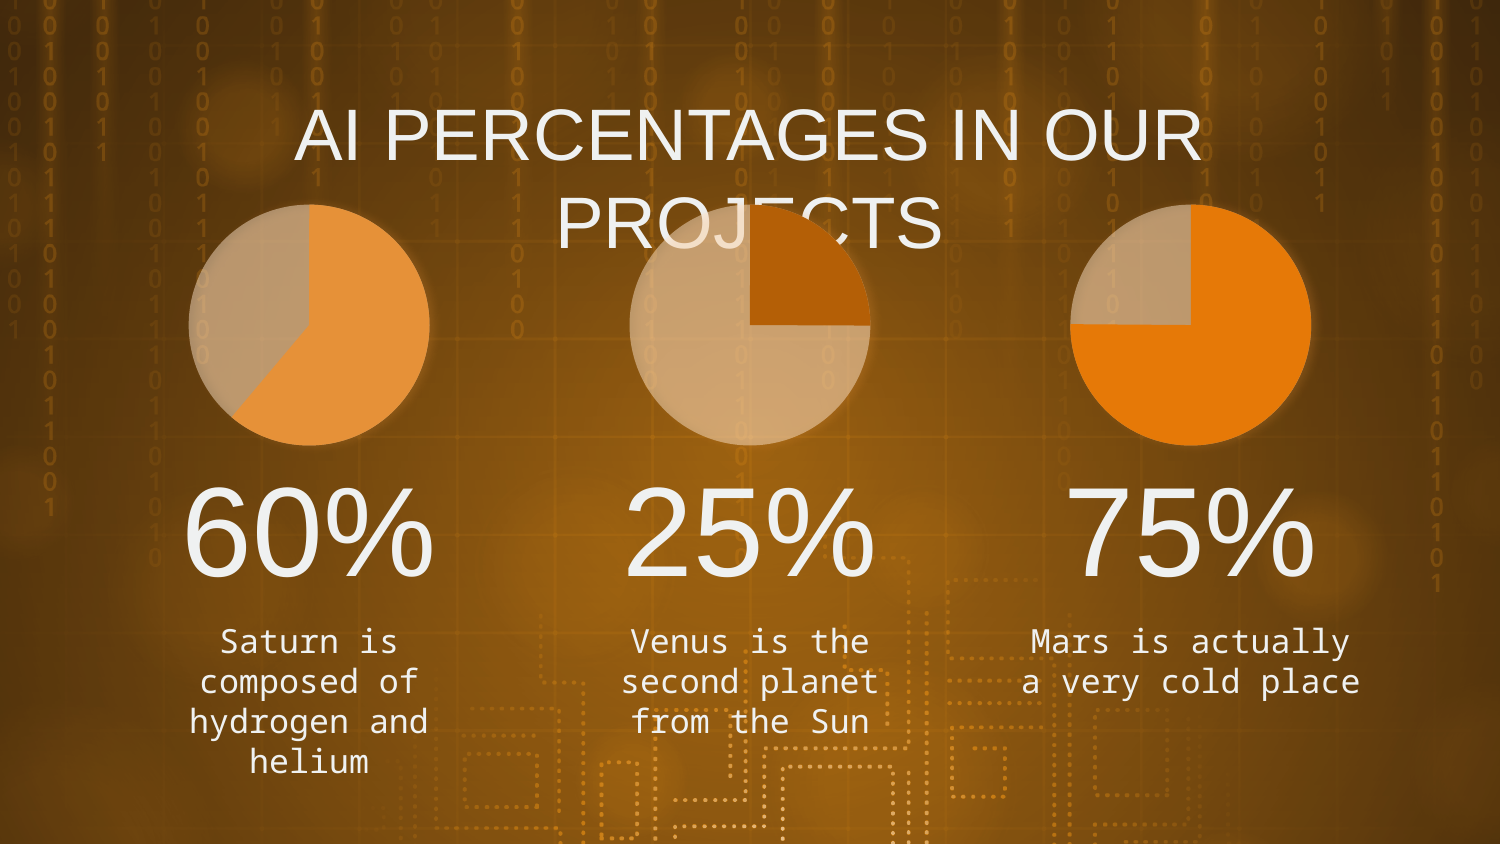

AI PERCENTAGES IN OUR PROJECTS

# 60%
25%
75%
Saturn is composed of hydrogen and helium
Venus is the second planet from the Sun
Mars is actually a very cold place